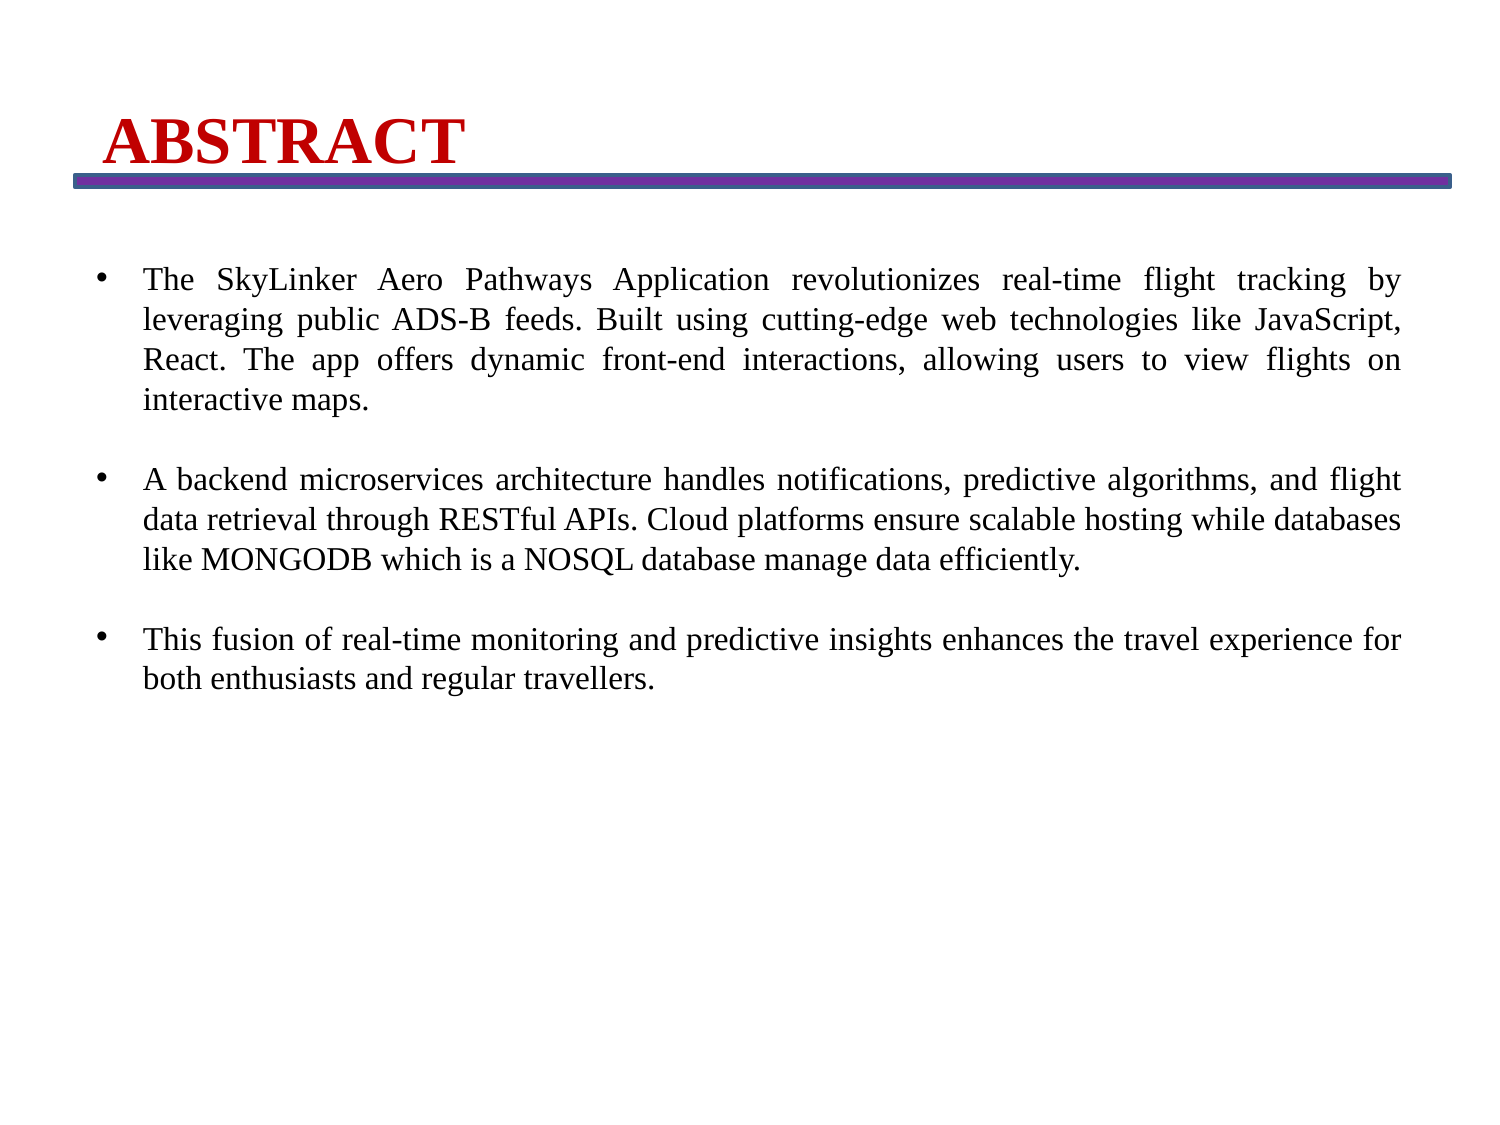

ABSTRACT

The SkyLinker Aero Pathways Application revolutionizes real-time flight tracking by leveraging public ADS-B feeds. Built using cutting-edge web technologies like JavaScript, React. The app offers dynamic front-end interactions, allowing users to view flights on interactive maps.

A backend microservices architecture handles notifications, predictive algorithms, and flight data retrieval through RESTful APIs. Cloud platforms ensure scalable hosting while databases like MONGODB which is a NOSQL database manage data efficiently.

This fusion of real-time monitoring and predictive insights enhances the travel experience for both enthusiasts and regular travellers.